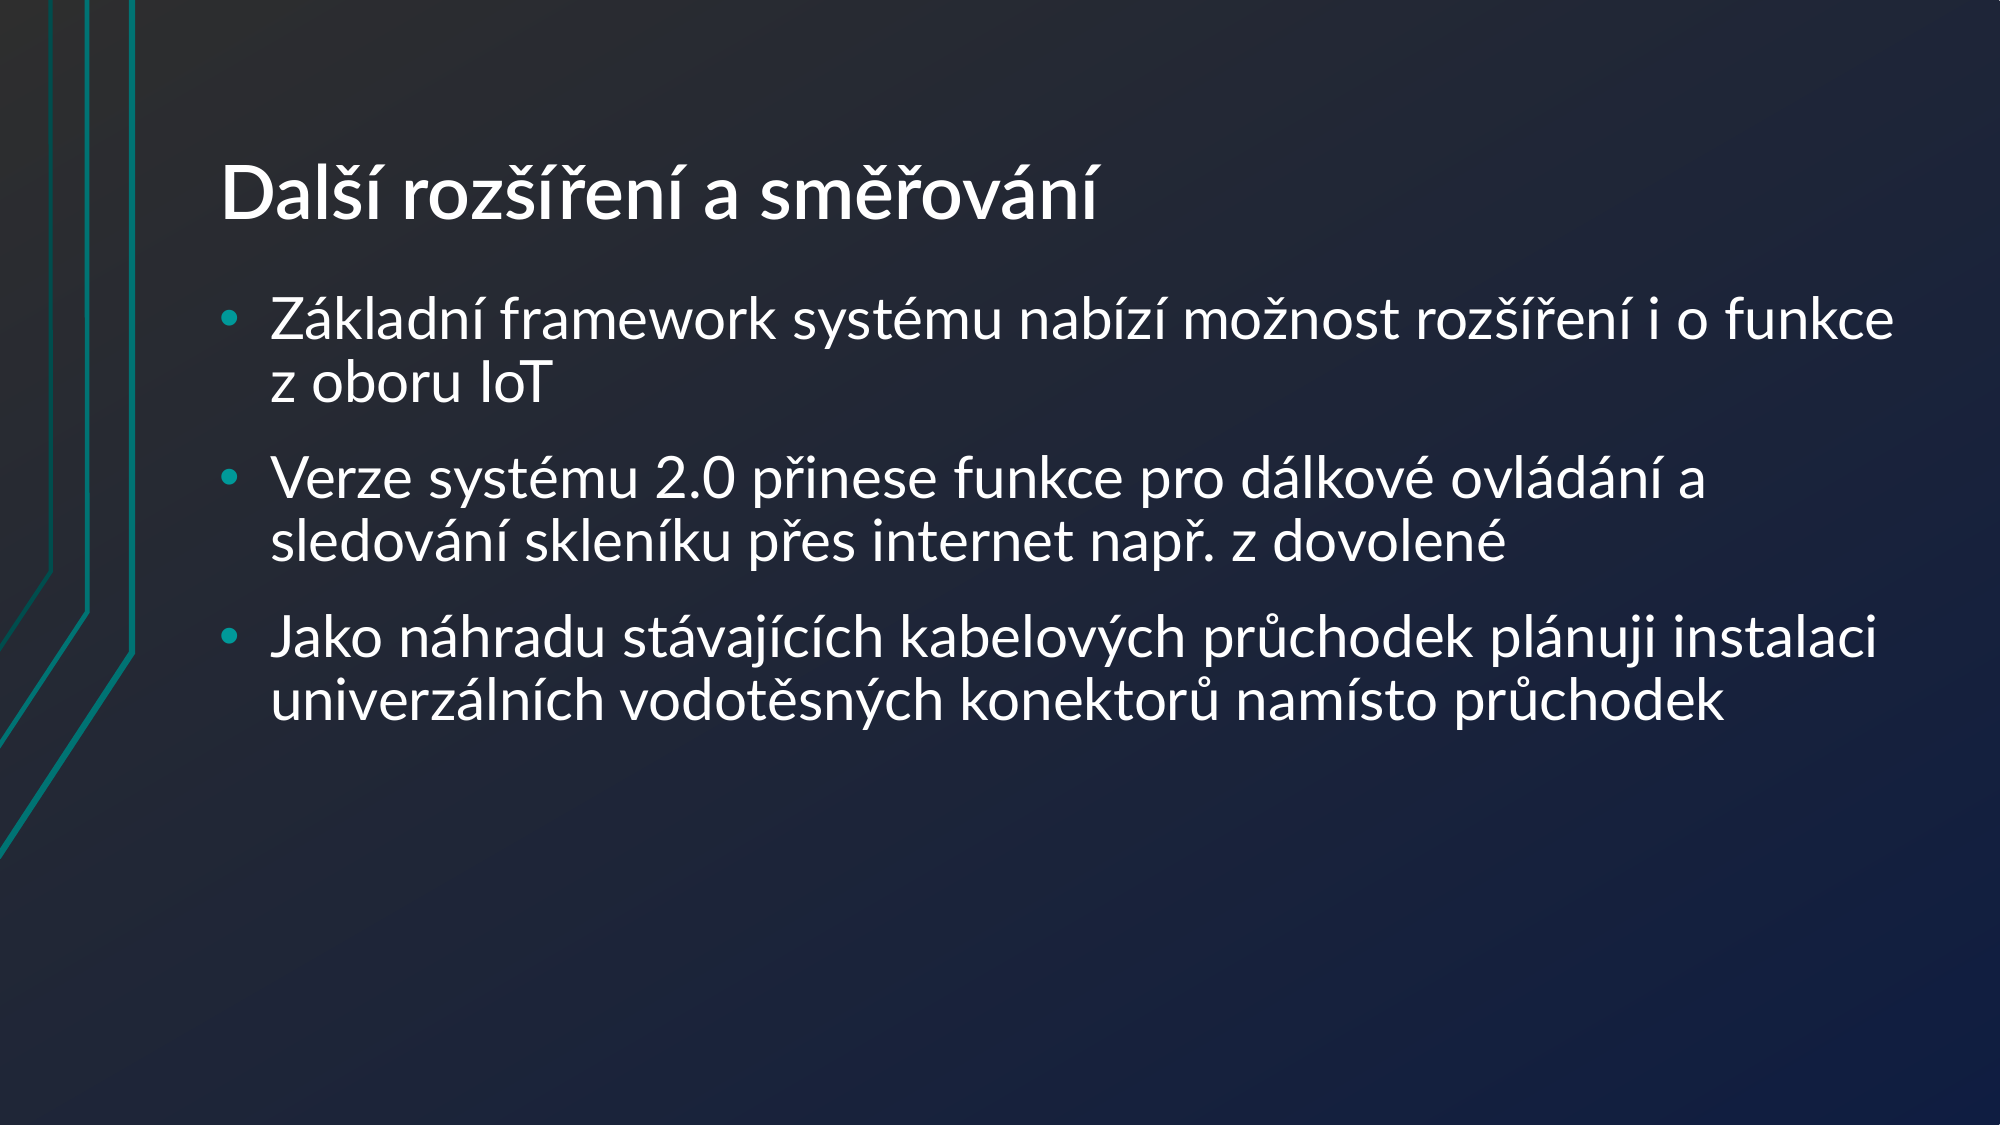

# Další rozšíření a směřování
Základní framework systému nabízí možnost rozšíření i o funkce z oboru IoT
Verze systému 2.0 přinese funkce pro dálkové ovládání a sledování skleníku přes internet např. z dovolené
Jako náhradu stávajících kabelových průchodek plánuji instalaci univerzálních vodotěsných konektorů namísto průchodek